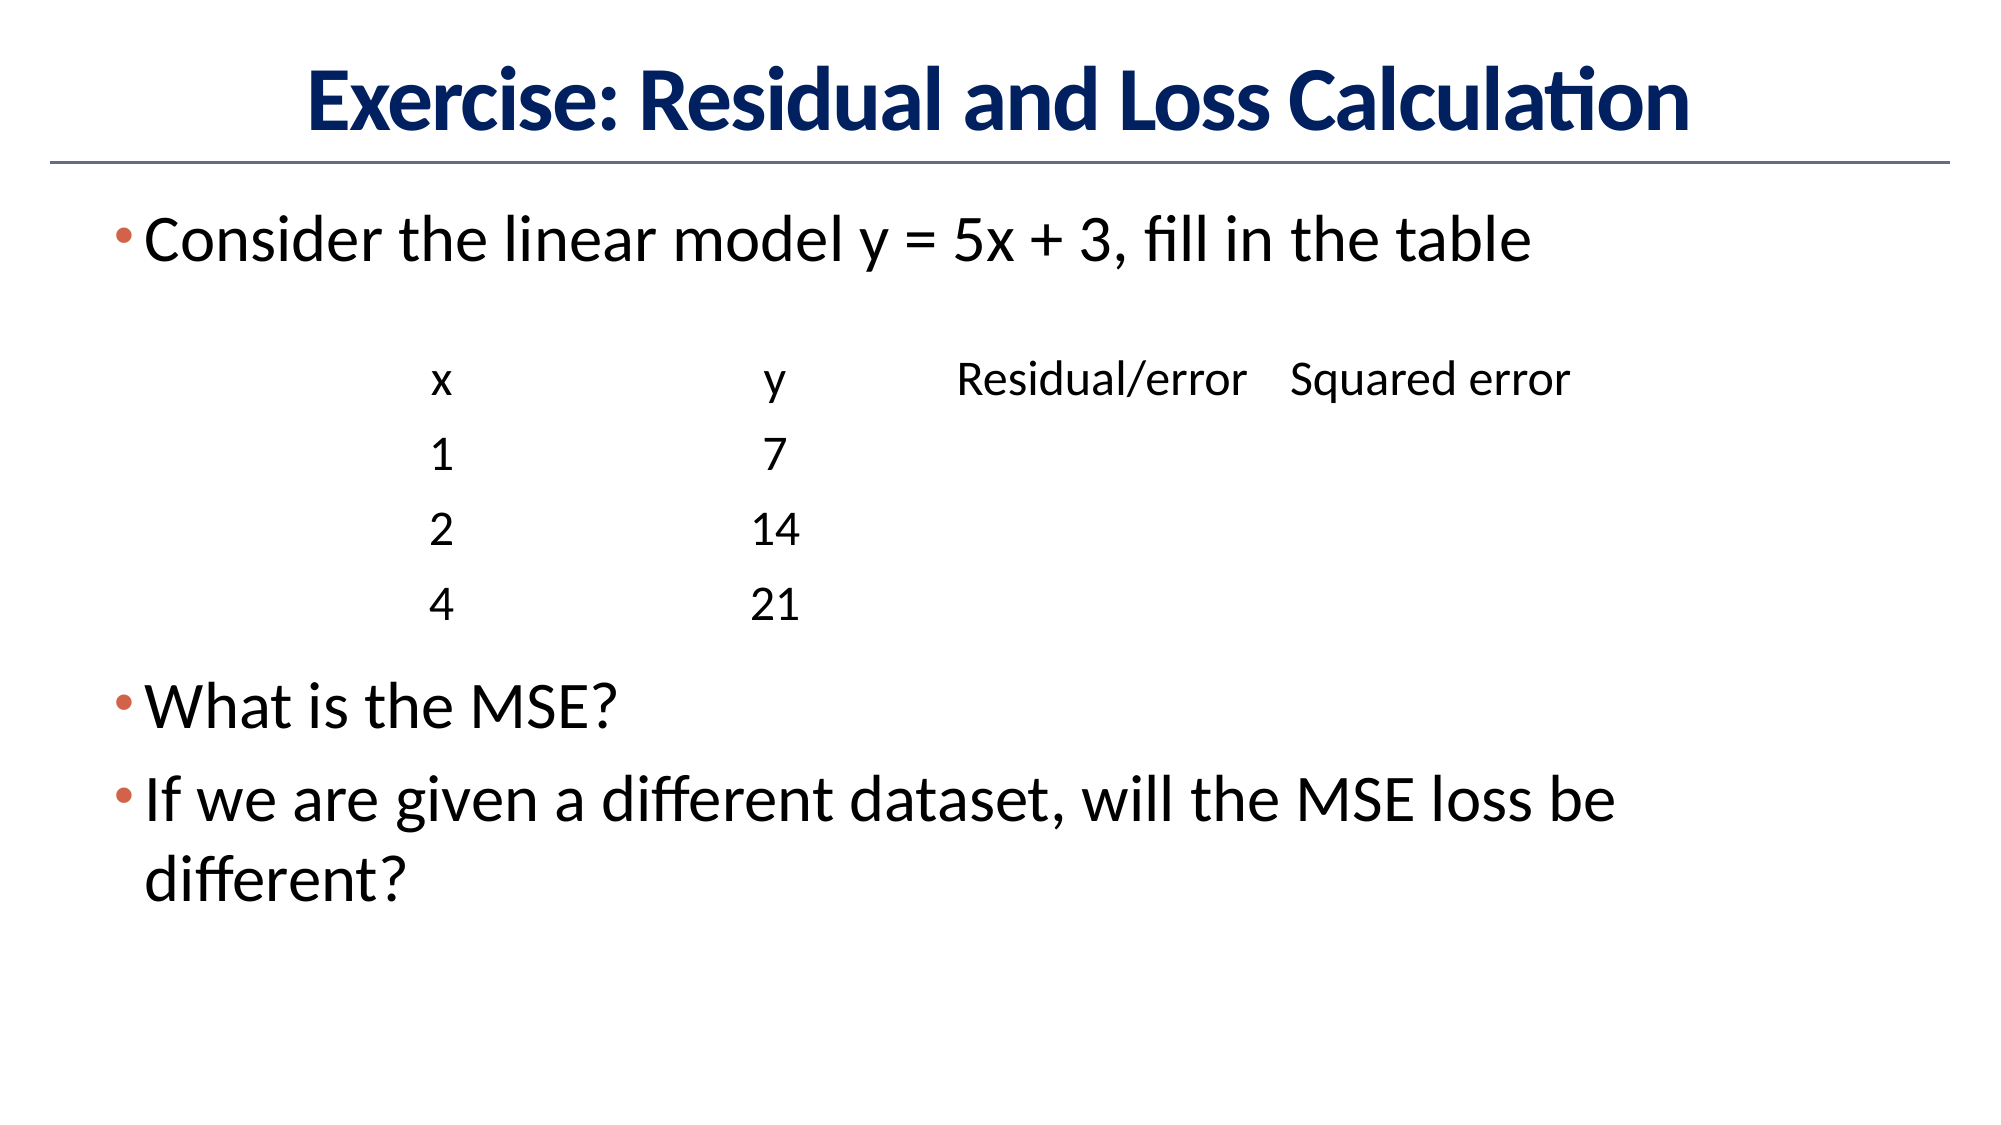

# Exercise: Residual and Loss Calculation
Consider the linear model y = 5x + 3, fill in the table

What is the MSE?
If we are given a different dataset, will the MSE loss be different?
| x | y | Residual/error | Squared error |
| --- | --- | --- | --- |
| 1 | 7 |  |  |
| 2 | 14 |  |  |
| 4 | 21 |  |  |